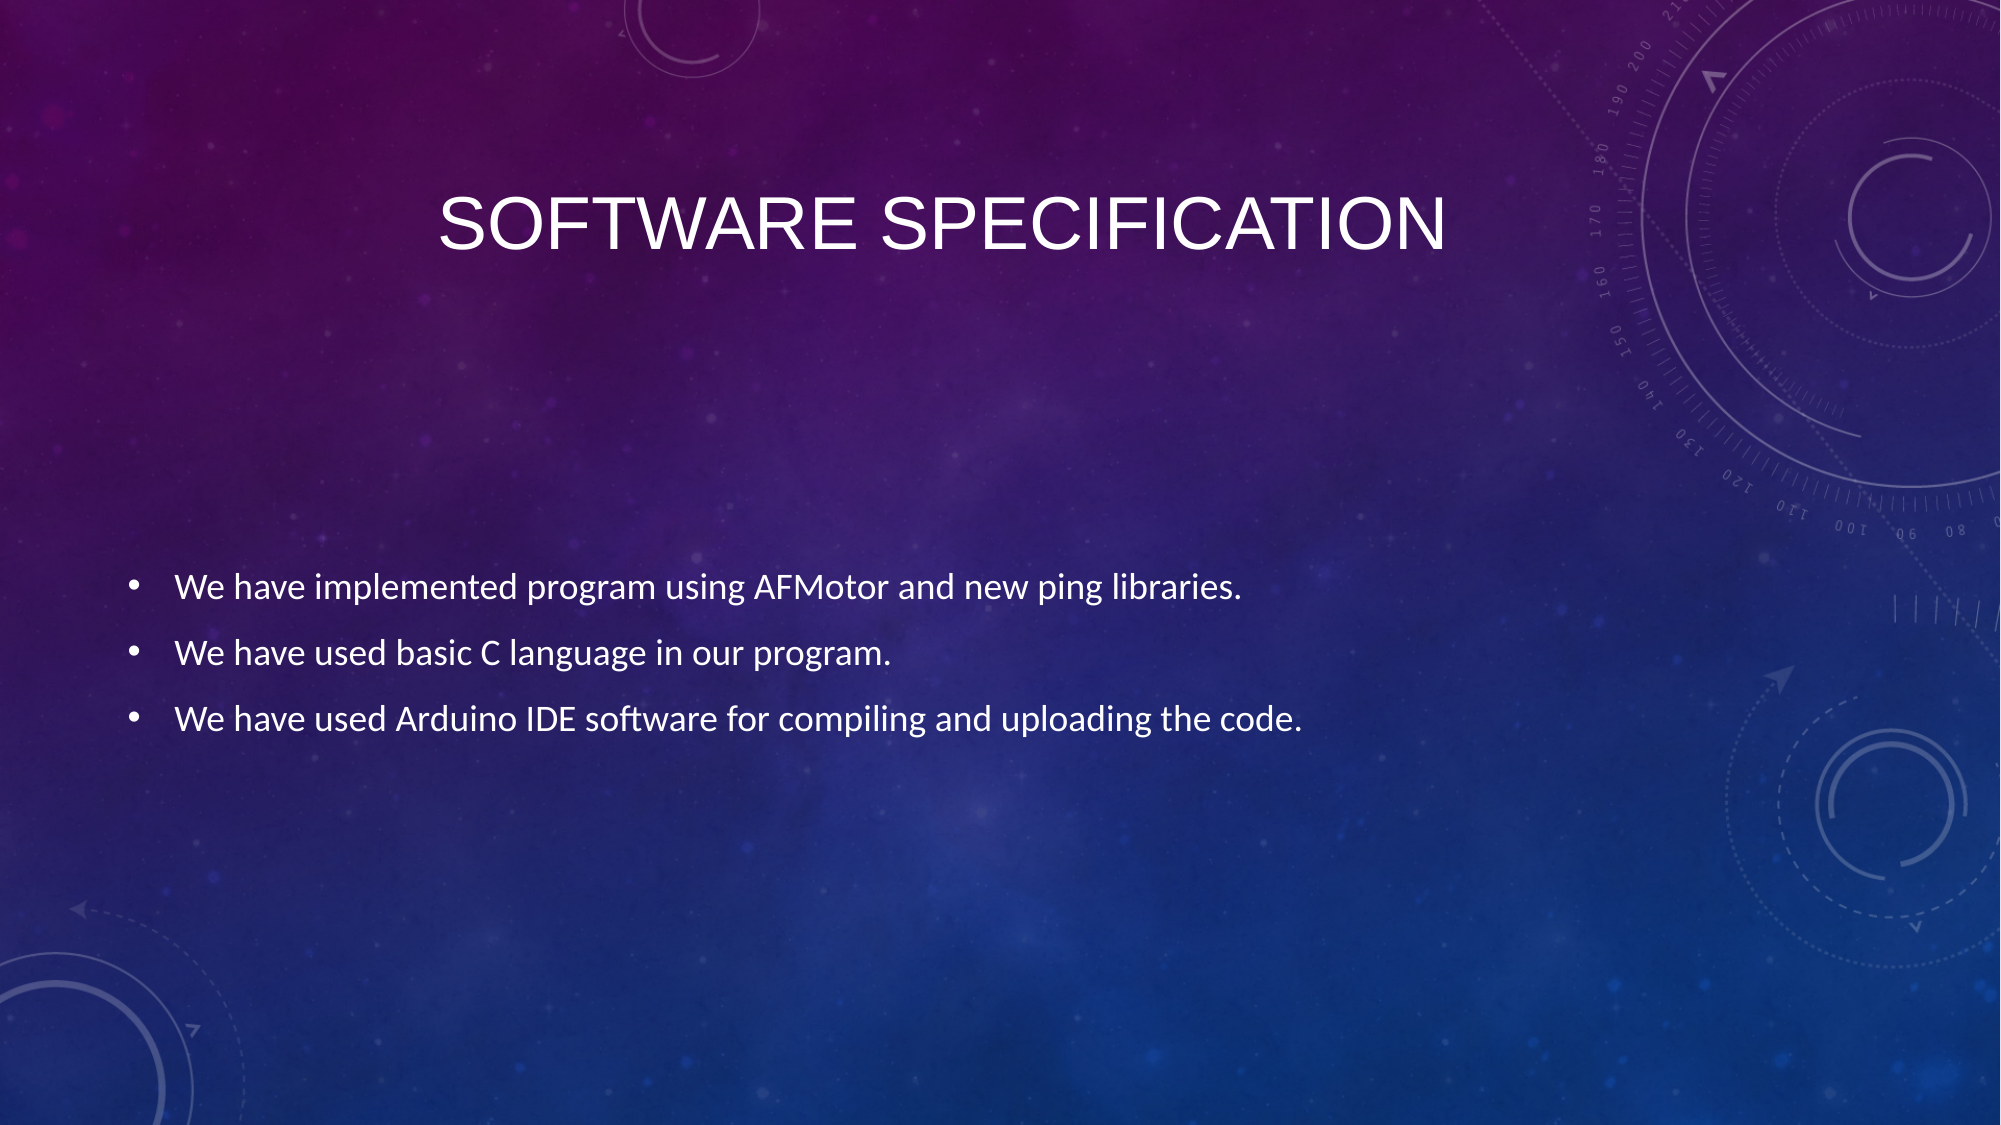

# Software specification
We have implemented program using AFMotor and new ping libraries.
We have used basic C language in our program.
We have used Arduino IDE software for compiling and uploading the code.